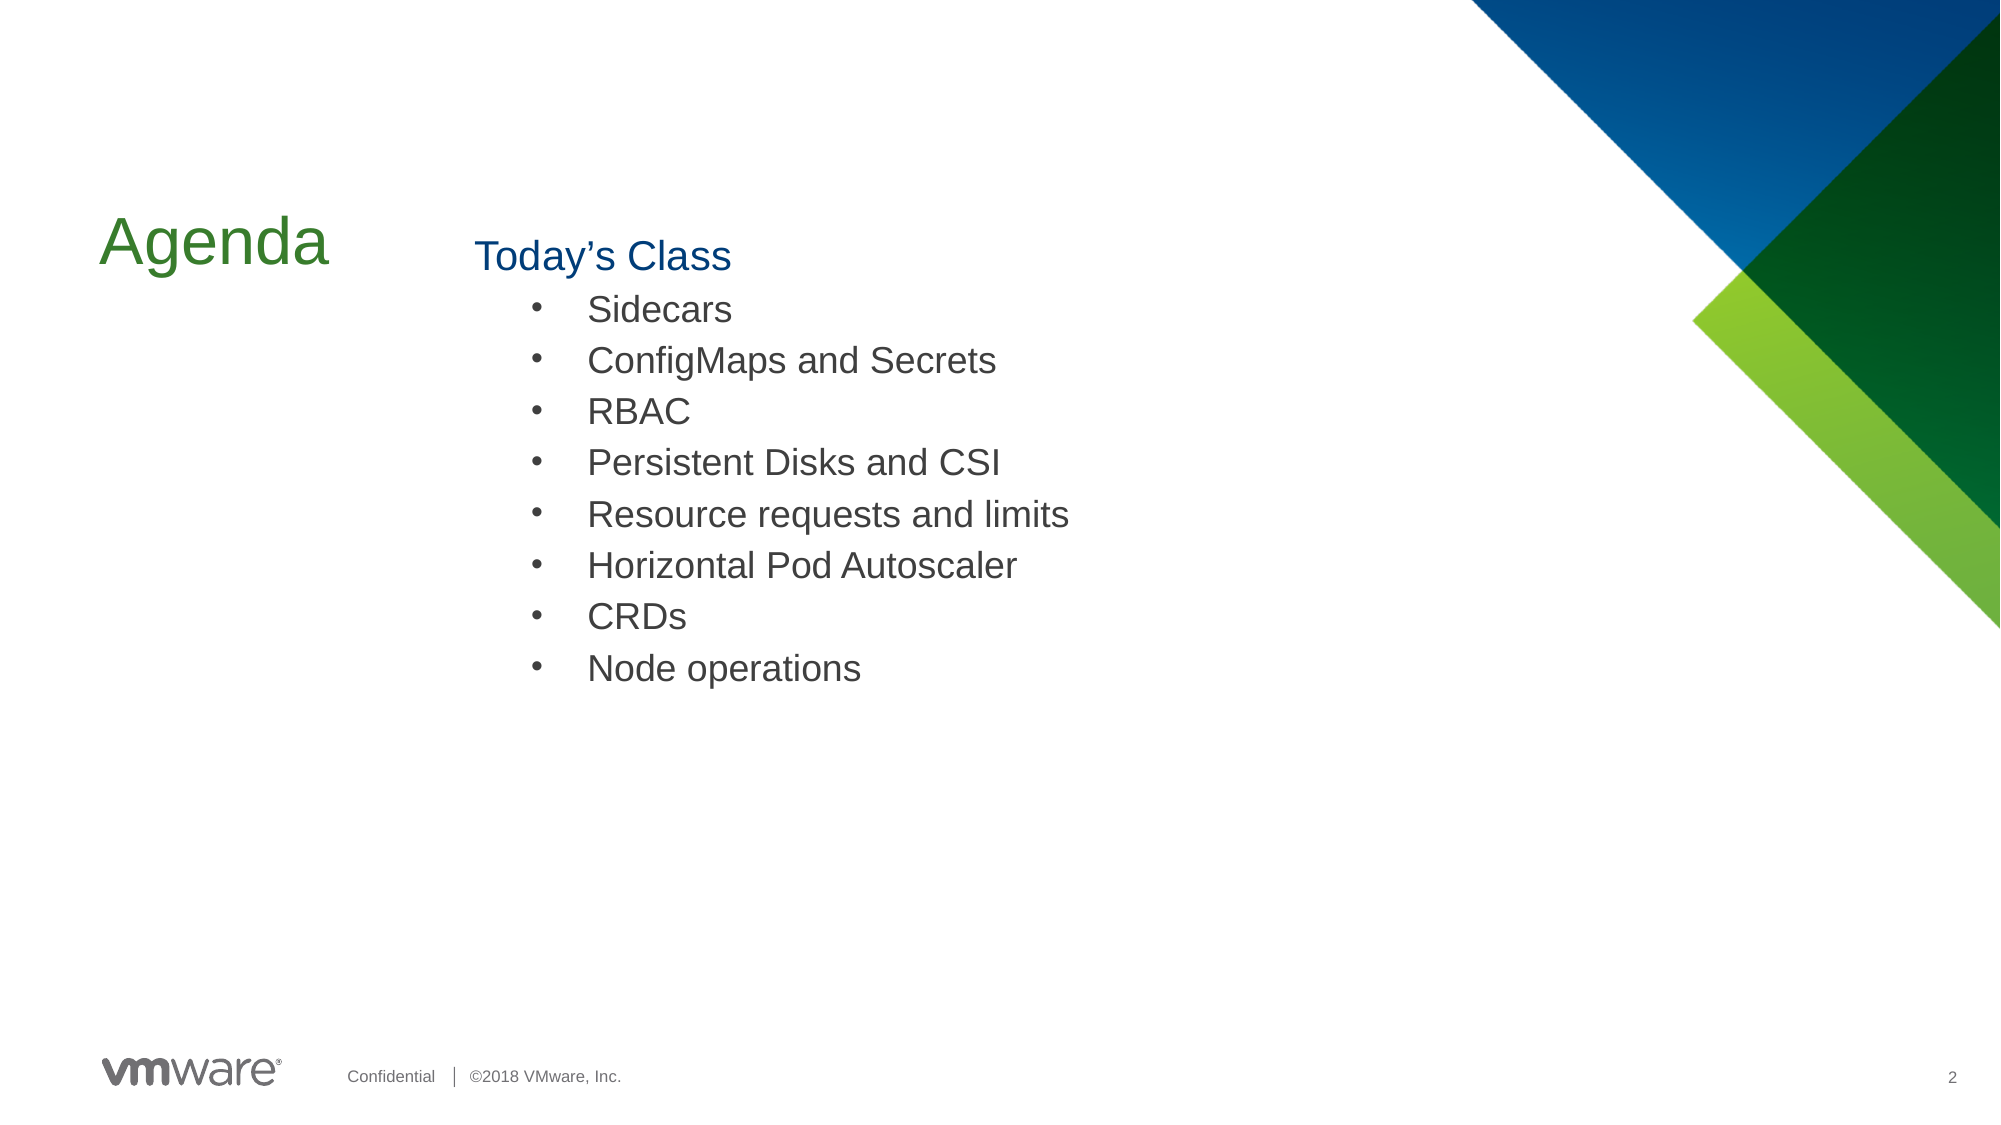

Today’s Class
Sidecars
ConfigMaps and Secrets
RBAC
Persistent Disks and CSI
Resource requests and limits
Horizontal Pod Autoscaler
CRDs
Node operations